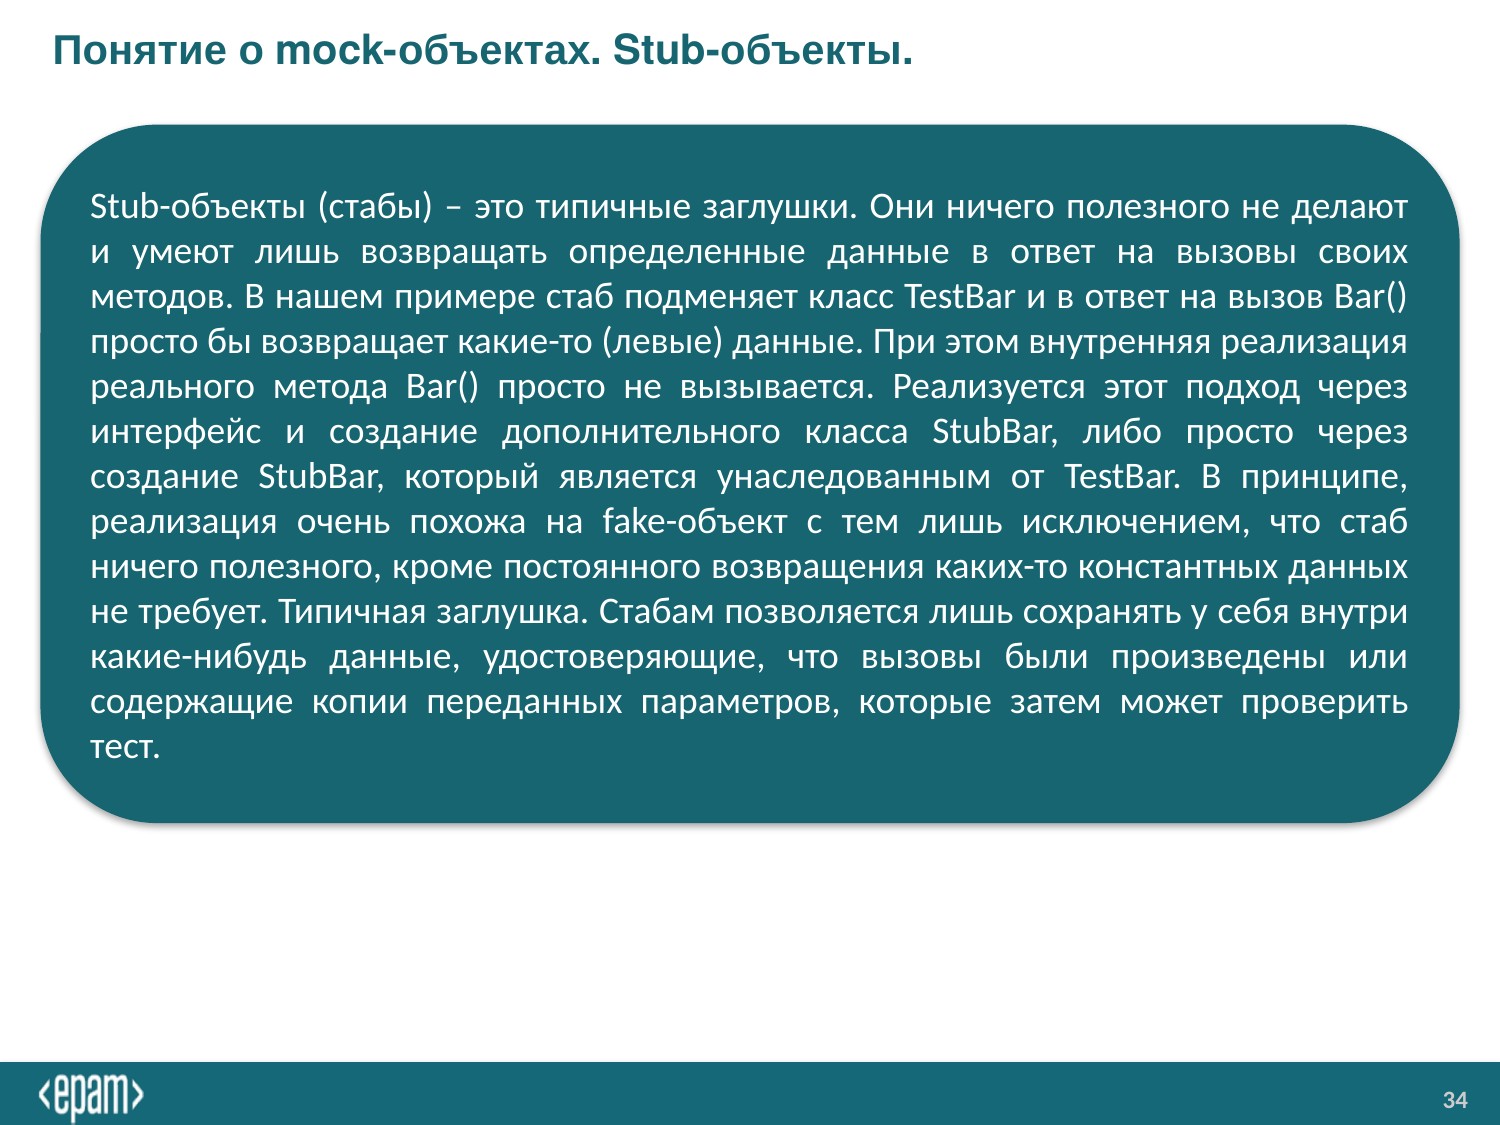

# Понятие о mock-объектах. Stub-объекты.
Stub-объекты (стабы) – это типичные заглушки. Они ничего полезного не делают и умеют лишь возвращать определенные данные в ответ на вызовы своих методов. В нашем примере стаб подменяет класс TestBar и в ответ на вызов Bar() просто бы возвращает какие-то (левые) данные. При этом внутренняя реализация реального метода Bar() просто не вызывается. Реализуется этот подход через интерфейс и создание дополнительного класса StubBar, либо просто через создание StubBar, который является унаследованным от TestBar. В принципе, реализация очень похожа на fake-объект с тем лишь исключением, что стаб ничего полезного, кроме постоянного возвращения каких-то константных данных не требует. Типичная заглушка. Стабам позволяется лишь сохранять у себя внутри какие-нибудь данные, удостоверяющие, что вызовы были произведены или содержащие копии переданных параметров, которые затем может проверить тест.